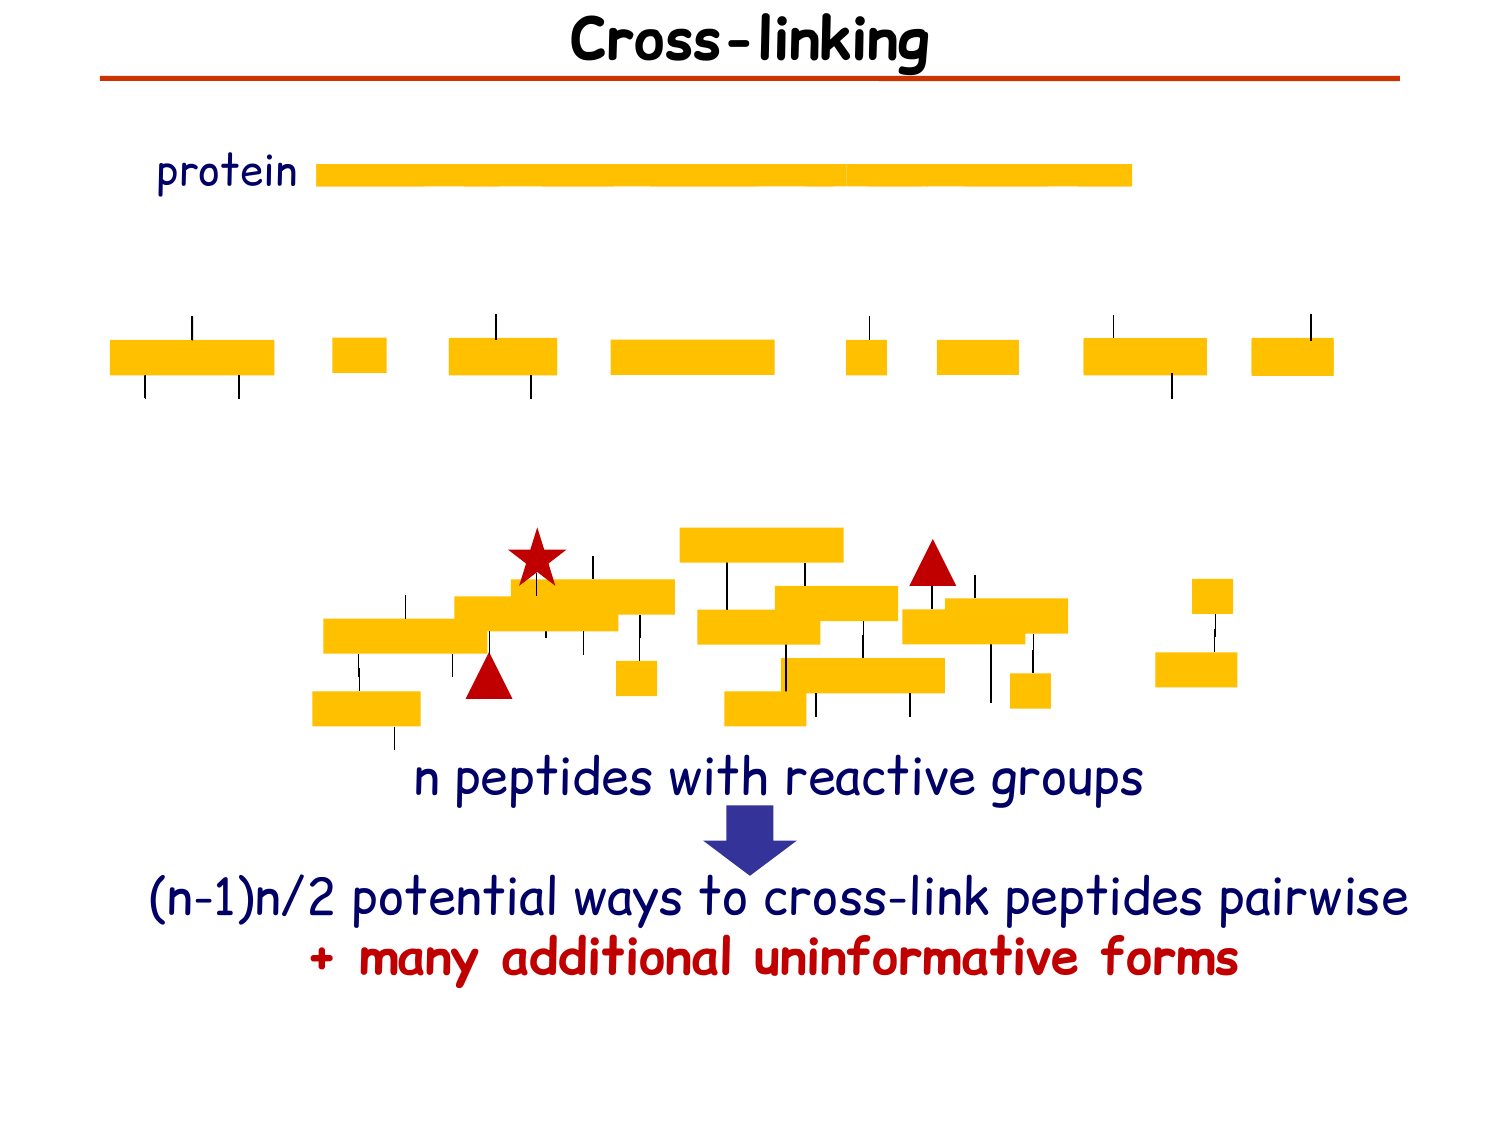

Cross-linking

protein

n peptides with reactive groups

(n-1)n/2 potential ways to cross-link peptides pairwise

+ many additional uninformative forms
Protein A + IgG heavy chain 990 possible peptide pairs

Yeast NPC ˜106 possible peptide pairs